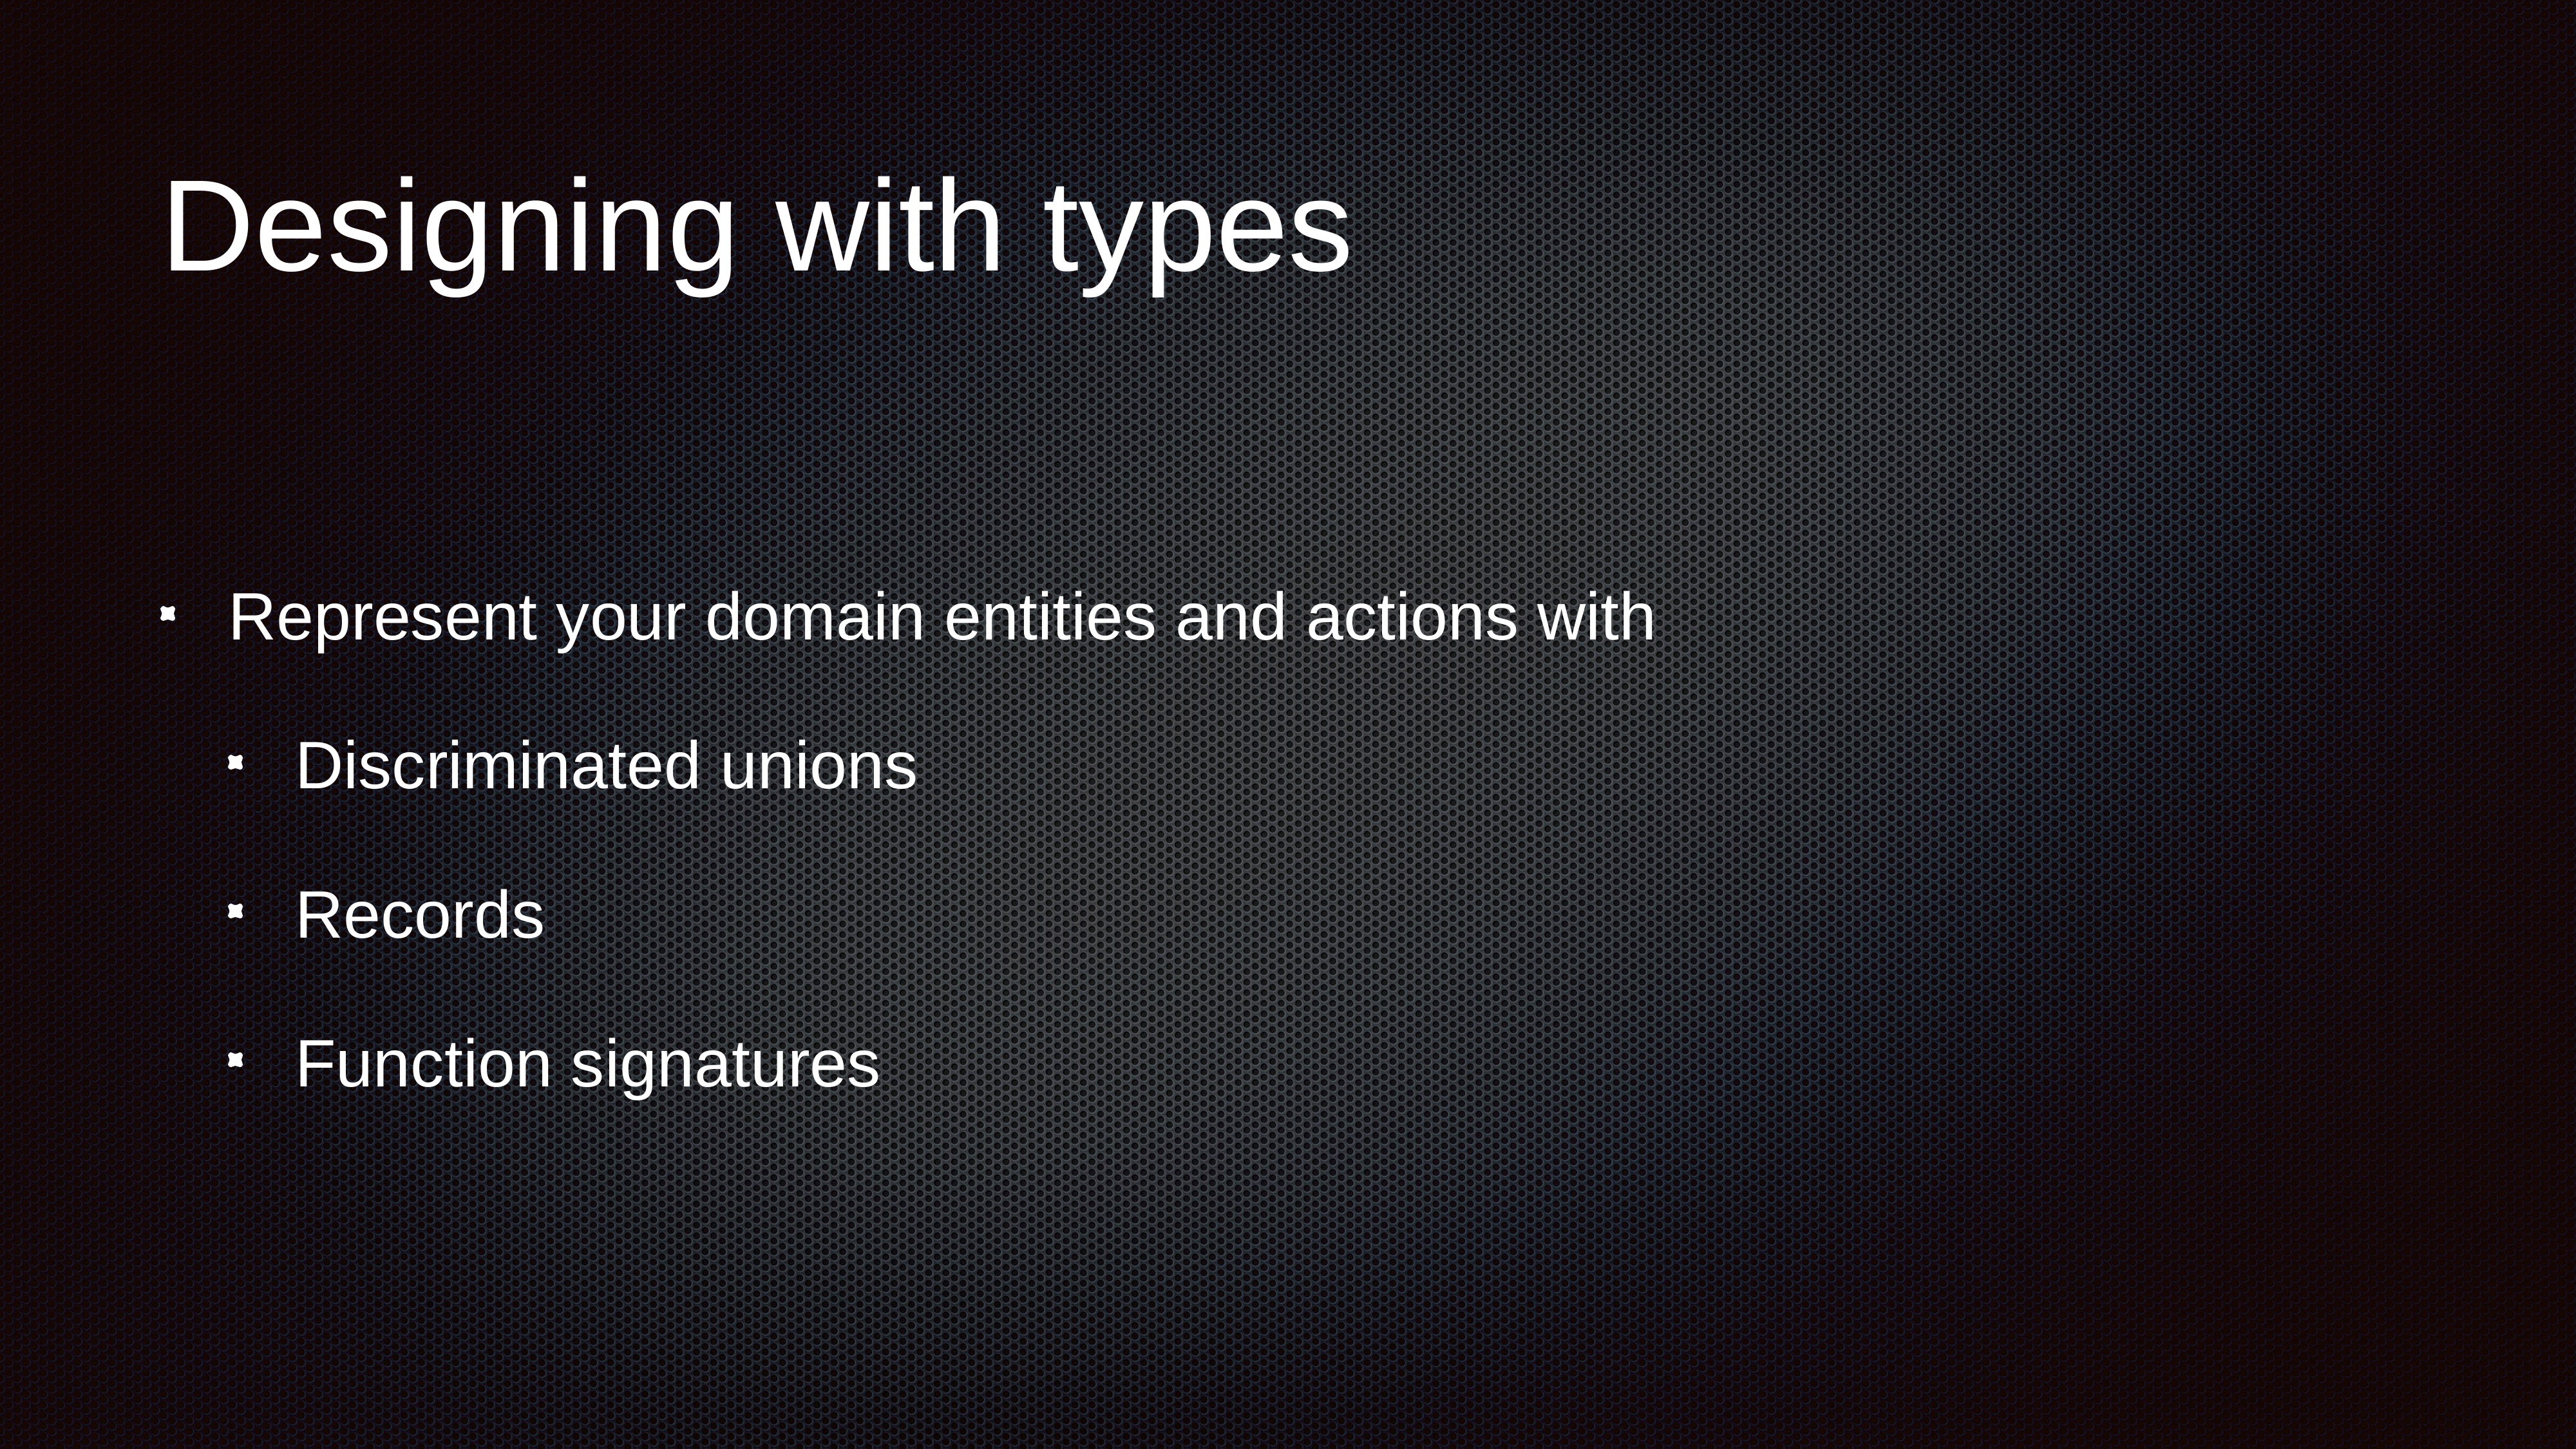

# Designing with types
Represent your domain entities and actions with
Discriminated unions
Records
Function signatures